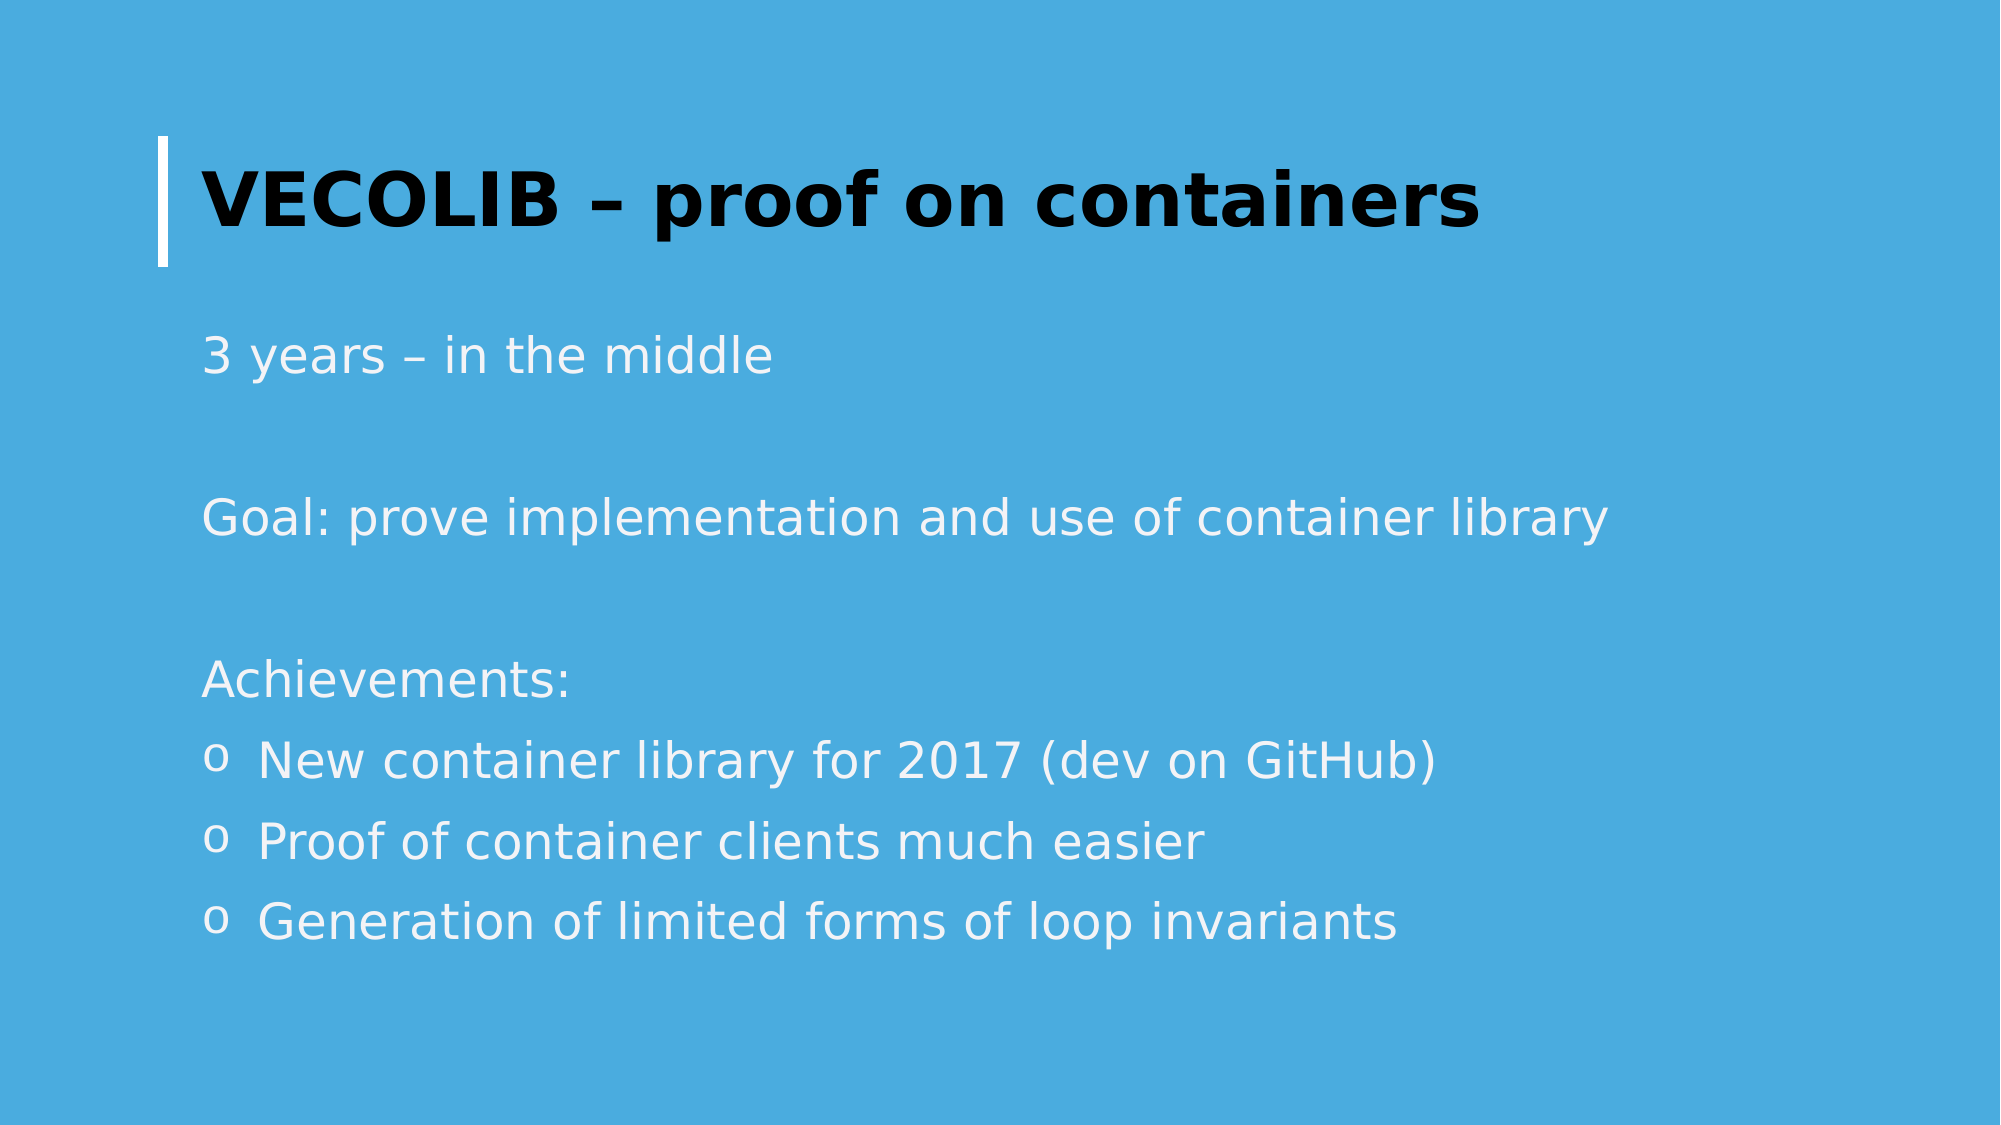

# VECOLIB – proof on containers
3 years – in the middle

Goal: prove implementation and use of container library

Achievements:
New container library for 2017 (dev on GitHub)
Proof of container clients much easier
Generation of limited forms of loop invariants